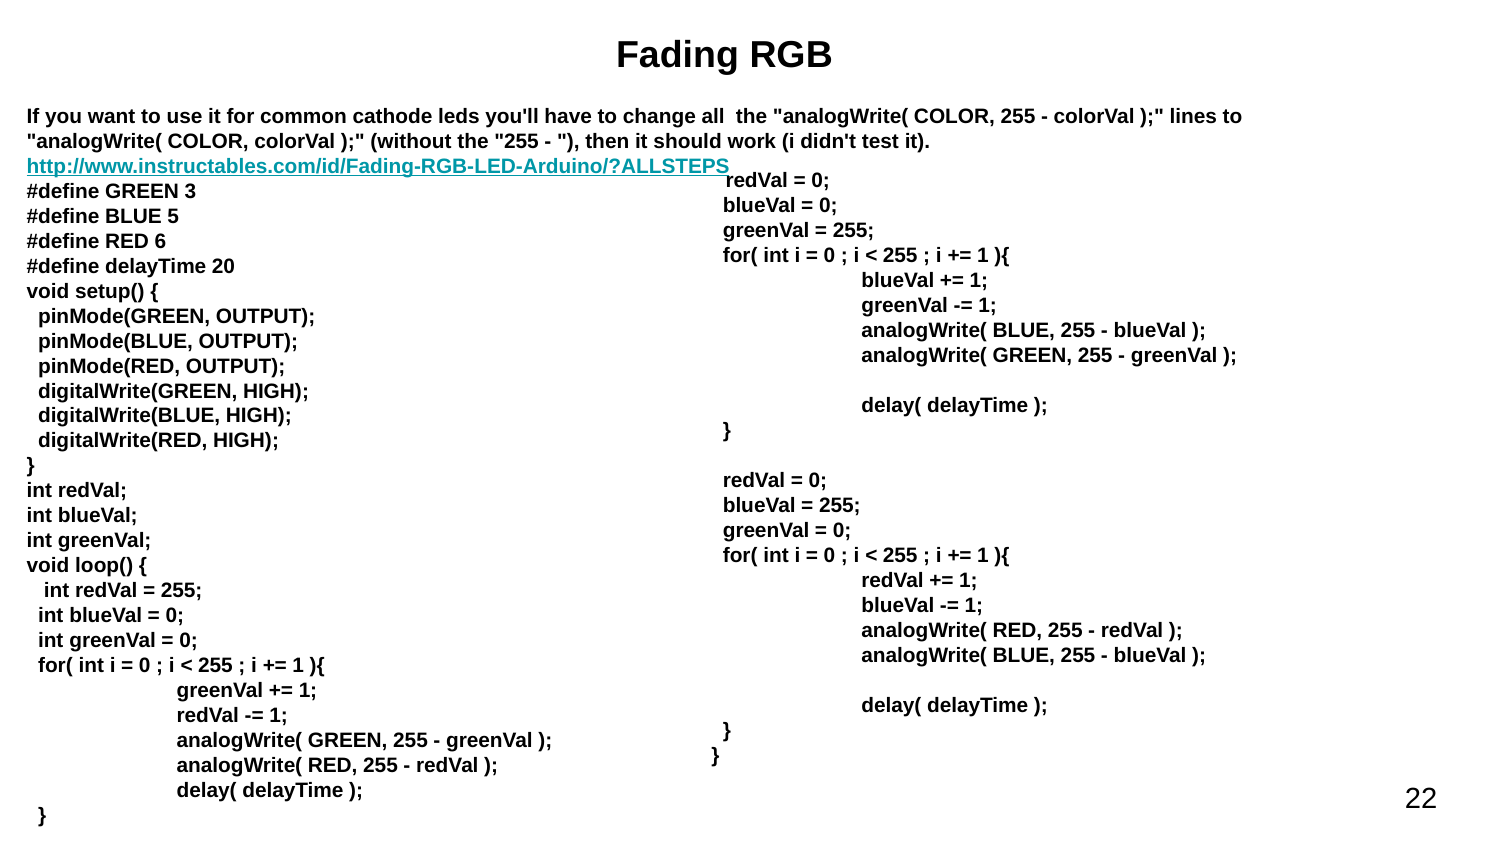

Fading RGB
If you want to use it for common cathode leds you'll have to change all  the "analogWrite( COLOR, 255 - colorVal );" lines to "analogWrite( COLOR, colorVal );" (without the "255 - "), then it should work (i didn't test it). http://www.instructables.com/id/Fading-RGB-LED-Arduino/?ALLSTEPS
#define GREEN 3
#define BLUE 5
#define RED 6
#define delayTime 20
void setup() {
  pinMode(GREEN, OUTPUT);
  pinMode(BLUE, OUTPUT);
  pinMode(RED, OUTPUT);
  digitalWrite(GREEN, HIGH);
  digitalWrite(BLUE, HIGH);
  digitalWrite(RED, HIGH);
}
int redVal;
int blueVal;
int greenVal;
void loop() {
   int redVal = 255;
  int blueVal = 0;
  int greenVal = 0;
  for( int i = 0 ; i < 255 ; i += 1 ){
	greenVal += 1;
	redVal -= 1;
	analogWrite( GREEN, 255 - greenVal );
	analogWrite( RED, 255 - redVal );
	delay( delayTime );
  }

   redVal = 0;
  blueVal = 0;
  greenVal = 255;
  for( int i = 0 ; i < 255 ; i += 1 ){
	blueVal += 1;
	greenVal -= 1;
	analogWrite( BLUE, 255 - blueVal );
	analogWrite( GREEN, 255 - greenVal );

	delay( delayTime );
  }

  redVal = 0;
  blueVal = 255;
  greenVal = 0;
  for( int i = 0 ; i < 255 ; i += 1 ){
	redVal += 1;
	blueVal -= 1;
	analogWrite( RED, 255 - redVal );
	analogWrite( BLUE, 255 - blueVal );

	delay( delayTime );
  }
}

22